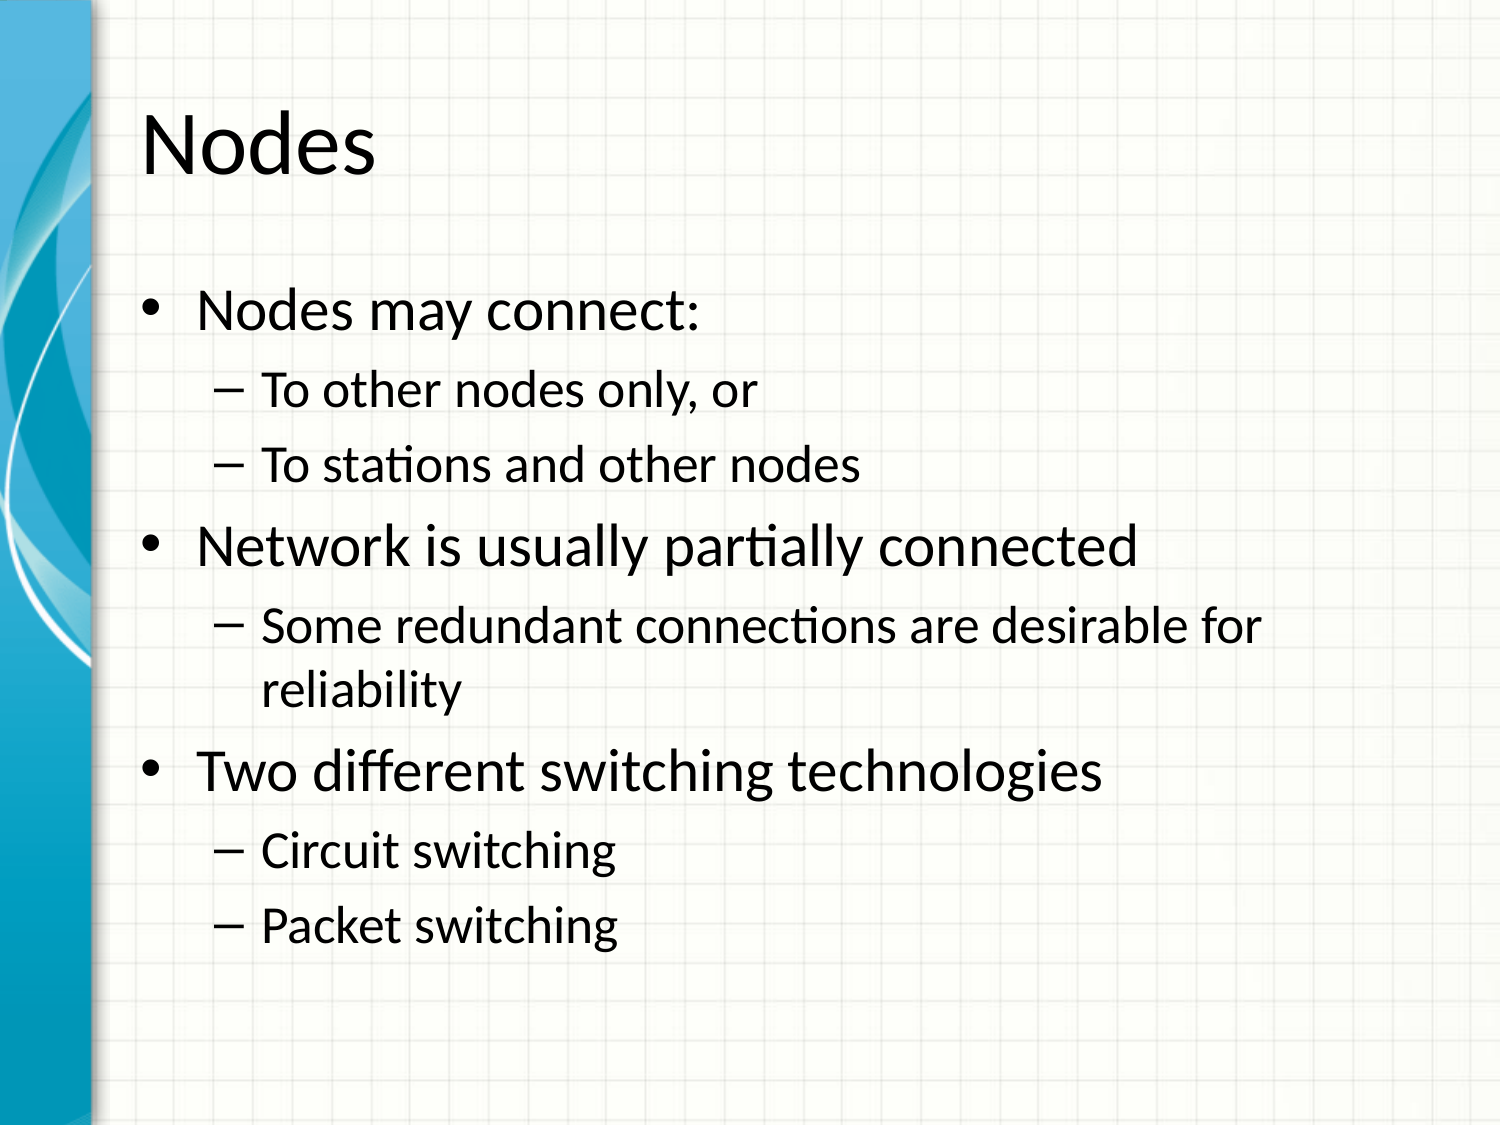

# Nodes
Nodes may connect:
To other nodes only, or
To stations and other nodes
Network is usually partially connected
Some redundant connections are desirable for reliability
Two different switching technologies
Circuit switching
Packet switching